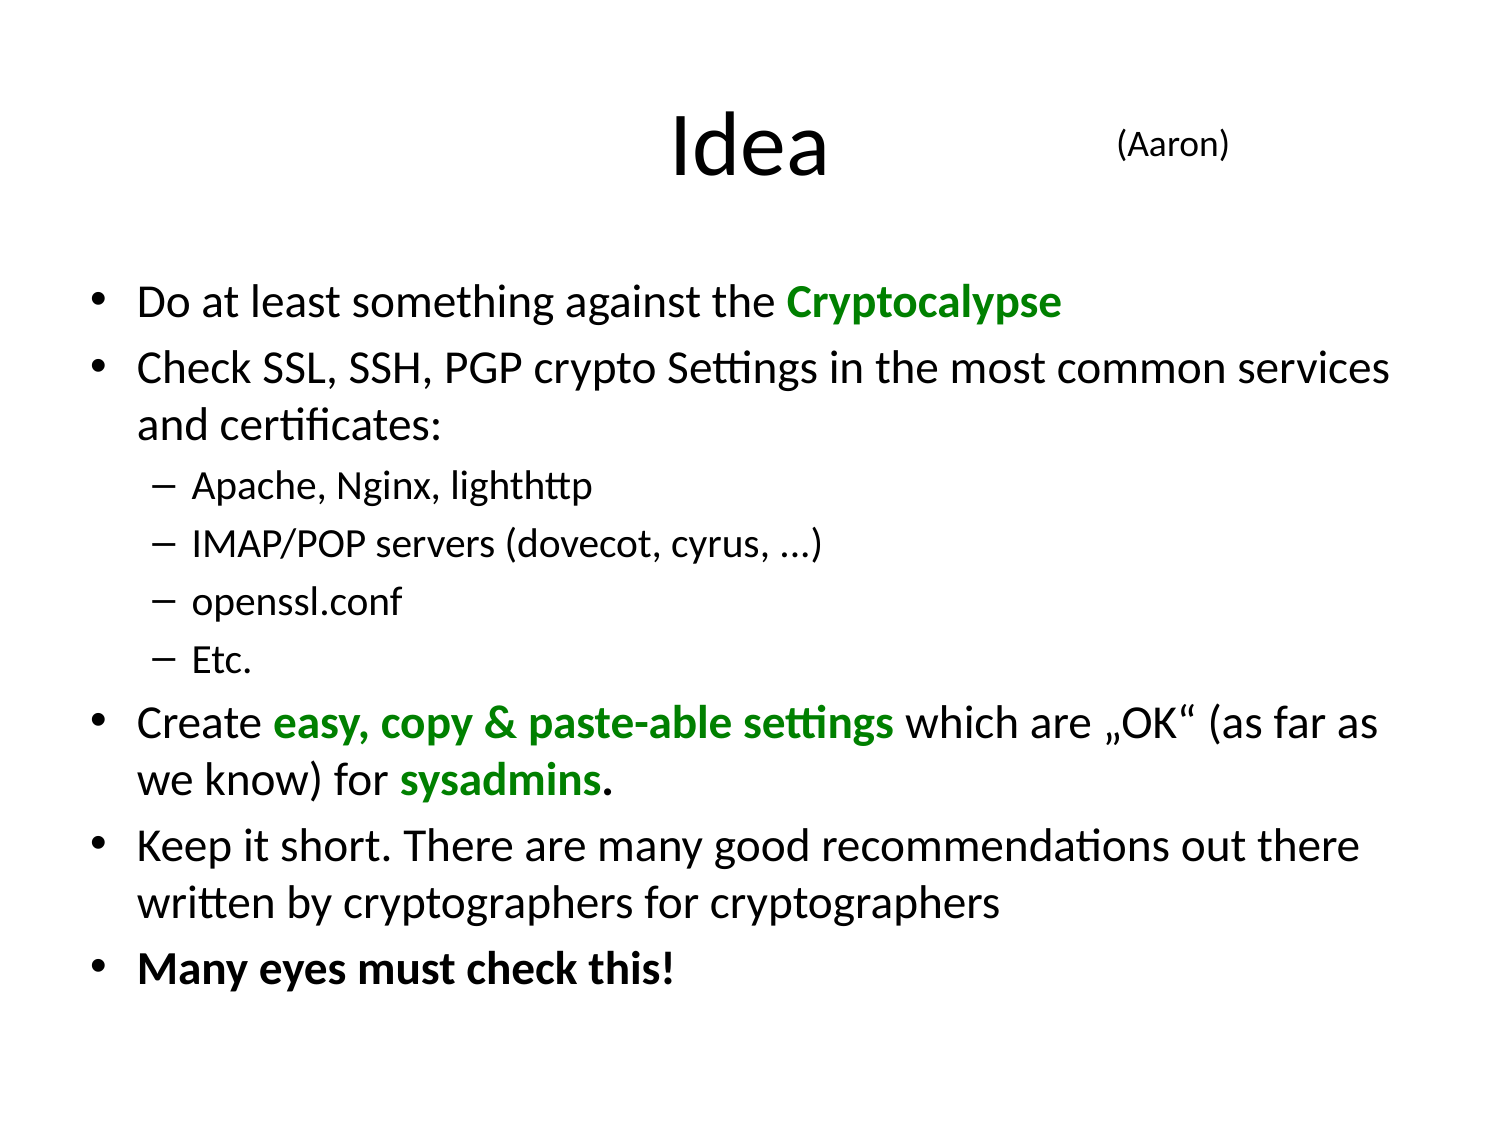

# Idea
(Aaron)
Do at least something against the Cryptocalypse
Check SSL, SSH, PGP crypto Settings in the most common services and certificates:
Apache, Nginx, lighthttp
IMAP/POP servers (dovecot, cyrus, ...)
openssl.conf
Etc.
Create easy, copy & paste-able settings which are „OK“ (as far as we know) for sysadmins.
Keep it short. There are many good recommendations out there written by cryptographers for cryptographers
Many eyes must check this!